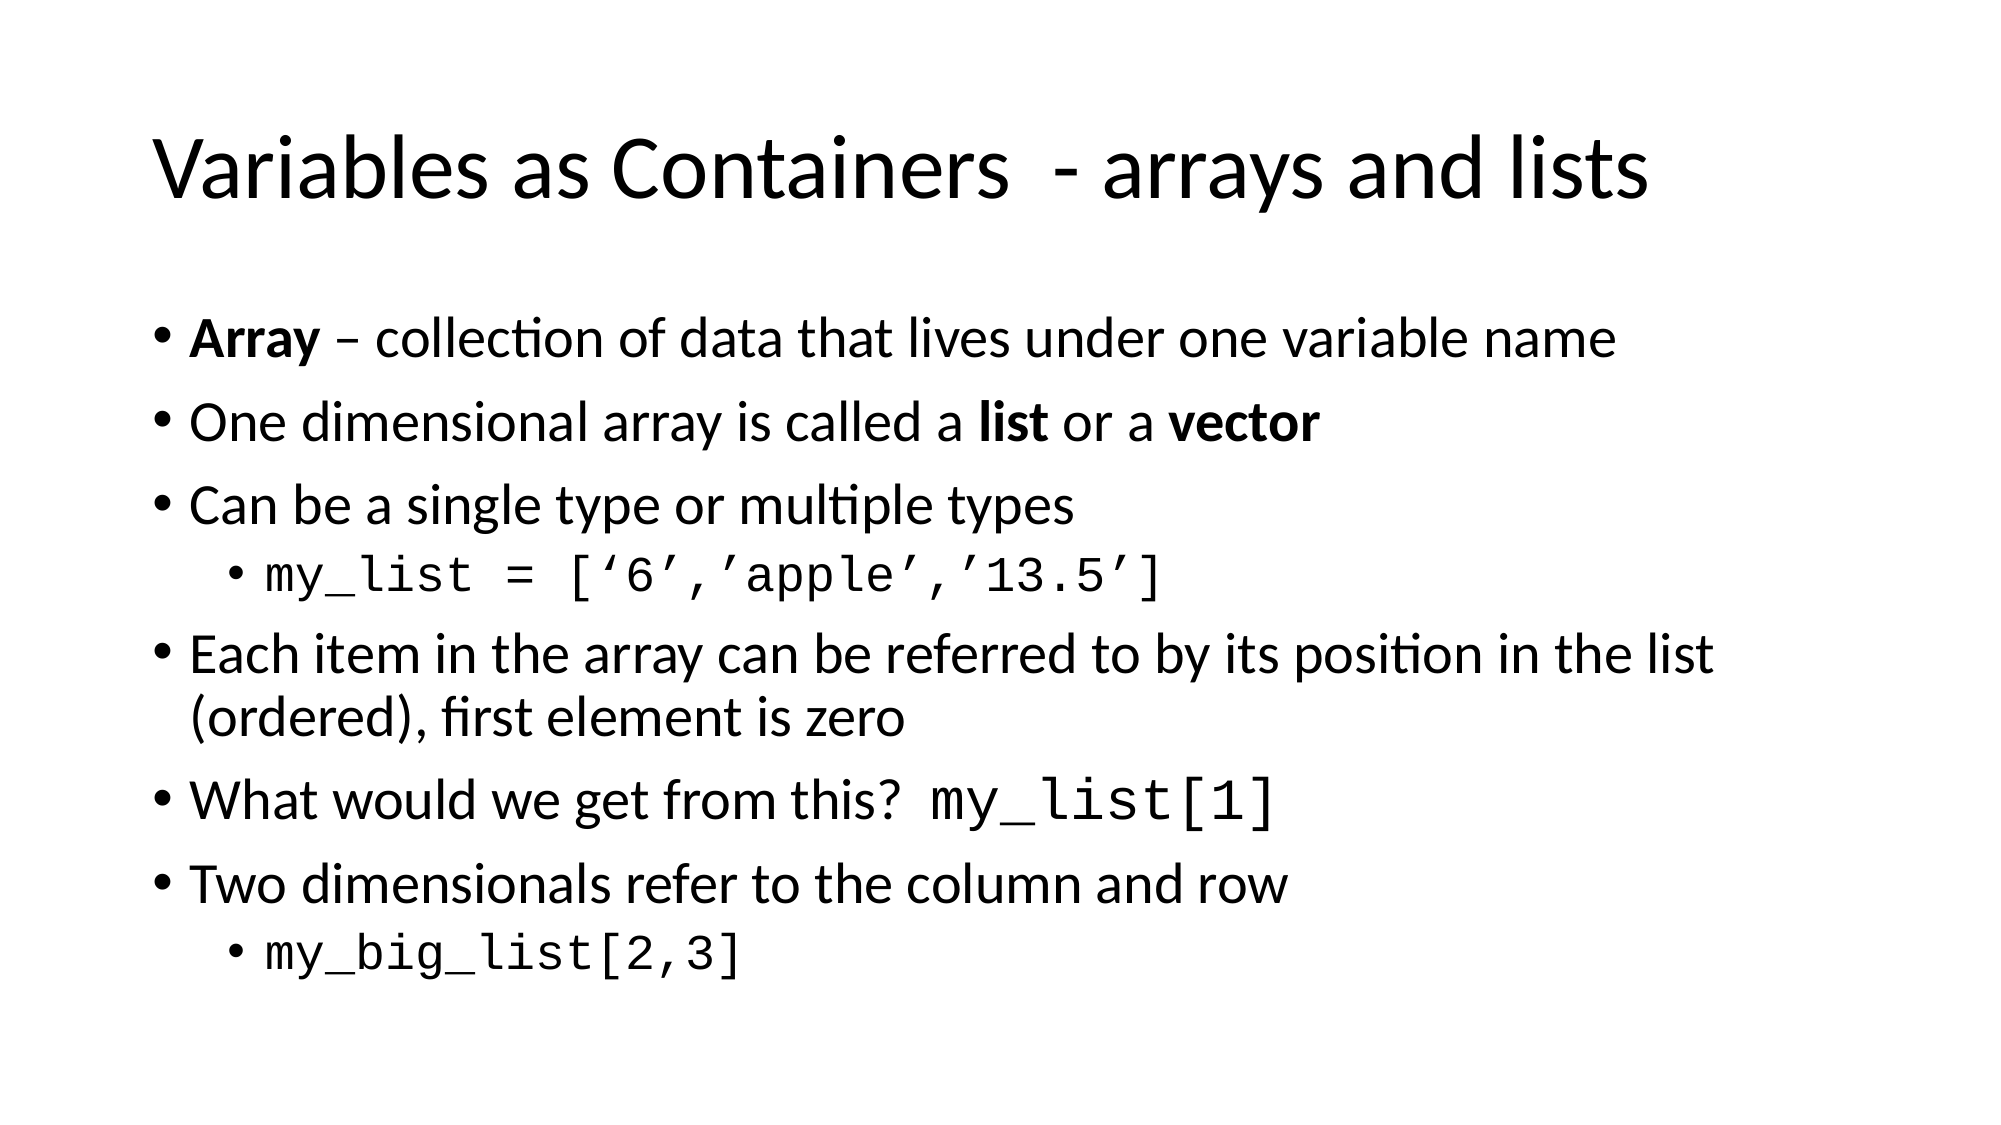

# Variables as Containers  - arrays and lists
Array – collection of data that lives under one variable name
One dimensional array is called a list or a vector
Can be a single type or multiple types
my_list = [‘6’,’apple’,’13.5’]
Each item in the array can be referred to by its position in the list (ordered), first element is zero
What would we get from this?  my_list[1]
Two dimensionals refer to the column and row
my_big_list[2,3]